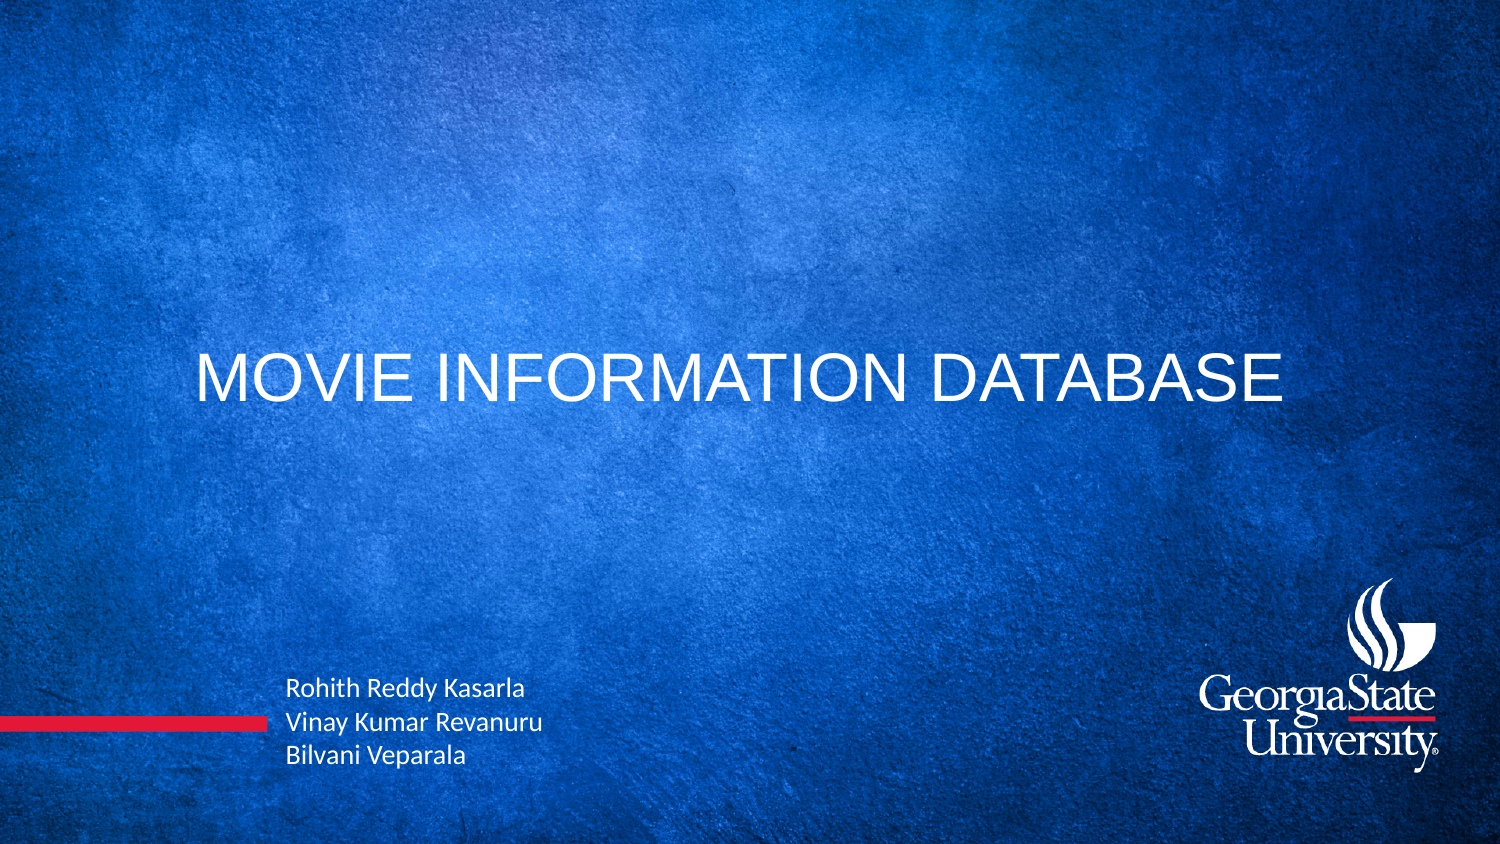

# MOVIE INFORMATION DATABASE
Rohith Reddy Kasarla
Vinay Kumar Revanuru
Bilvani Veparala